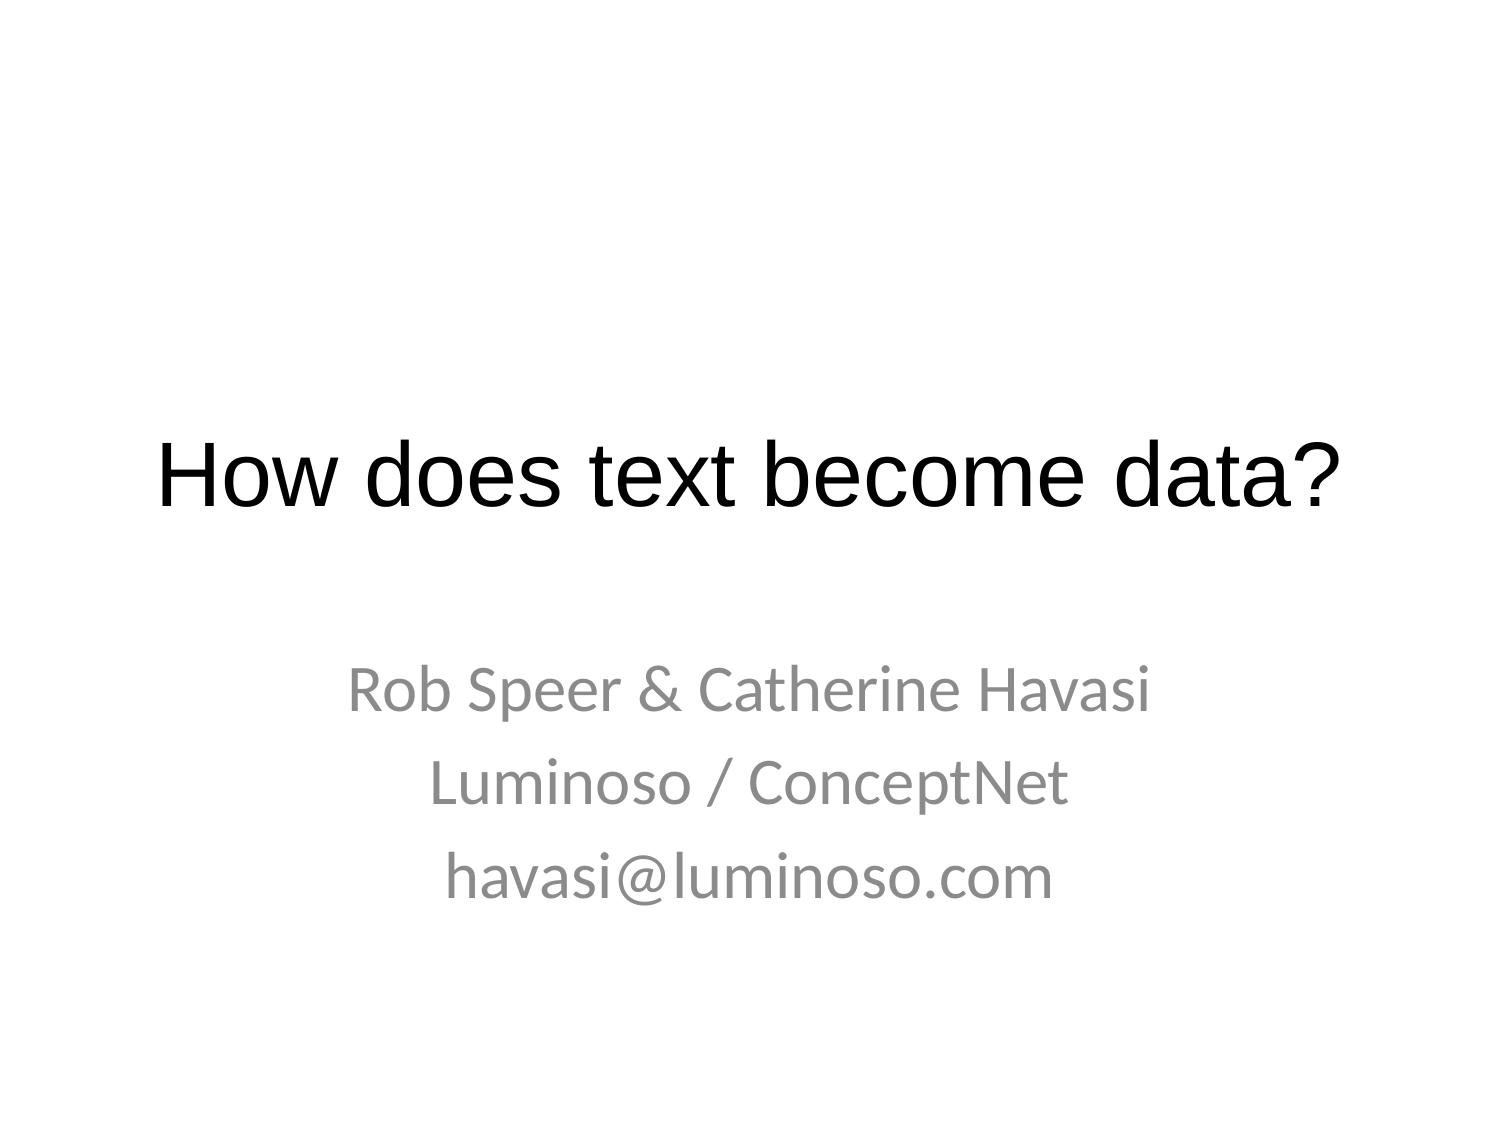

# How does text become data?
Rob Speer & Catherine Havasi
Luminoso / ConceptNet
havasi@luminoso.com